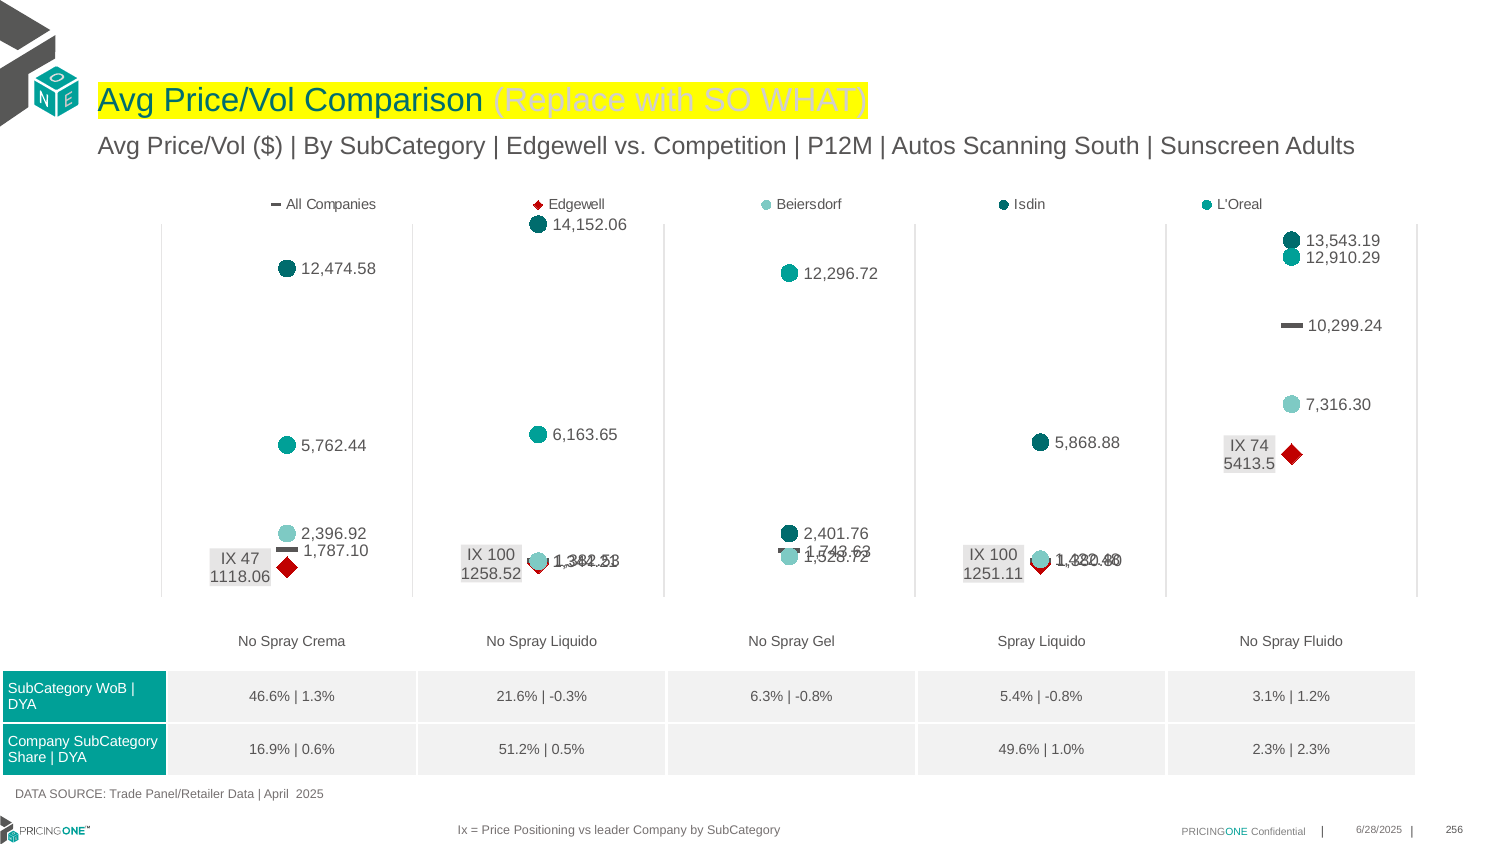

# Avg Price/Vol Comparison (Replace with SO WHAT)
Avg Price/Vol ($) | By SubCategory | Edgewell vs. Competition | P12M | Autos Scanning South | Sunscreen Adults

### Chart

| Category | All Companies | Edgewell | Beiersdorf | Isdin | L'Oreal |
|---|---|---|---|---|---|
| IX 47 | 1787.1 | 1118.06 | 2396.92 | 12474.58 | 5762.44 |
| IX 100 | 1382.53 | 1258.52 | 1344.21 | 14152.06 | 6163.65 |
| None | 1743.63 | None | 1528.72 | 2401.76 | 12296.72 |
| IX 100 | 1380.8 | 1251.11 | 1422.48 | 5868.88 | None |
| IX 74 | 10299.24 | 5413.5 | 7316.3 | 13543.19 | 12910.29 |
|  | No Spray Crema | No Spray Liquido | No Spray Gel | Spray Liquido | No Spray Fluido |
| --- | --- | --- | --- | --- | --- |
| SubCategory WoB | DYA | 46.6% | 1.3% | 21.6% | -0.3% | 6.3% | -0.8% | 5.4% | -0.8% | 3.1% | 1.2% |
| Company SubCategory Share | DYA | 16.9% | 0.6% | 51.2% | 0.5% |  | 49.6% | 1.0% | 2.3% | 2.3% |
DATA SOURCE: Trade Panel/Retailer Data | April  2025
Ix = Price Positioning vs leader Company by SubCategory
6/28/2025
256